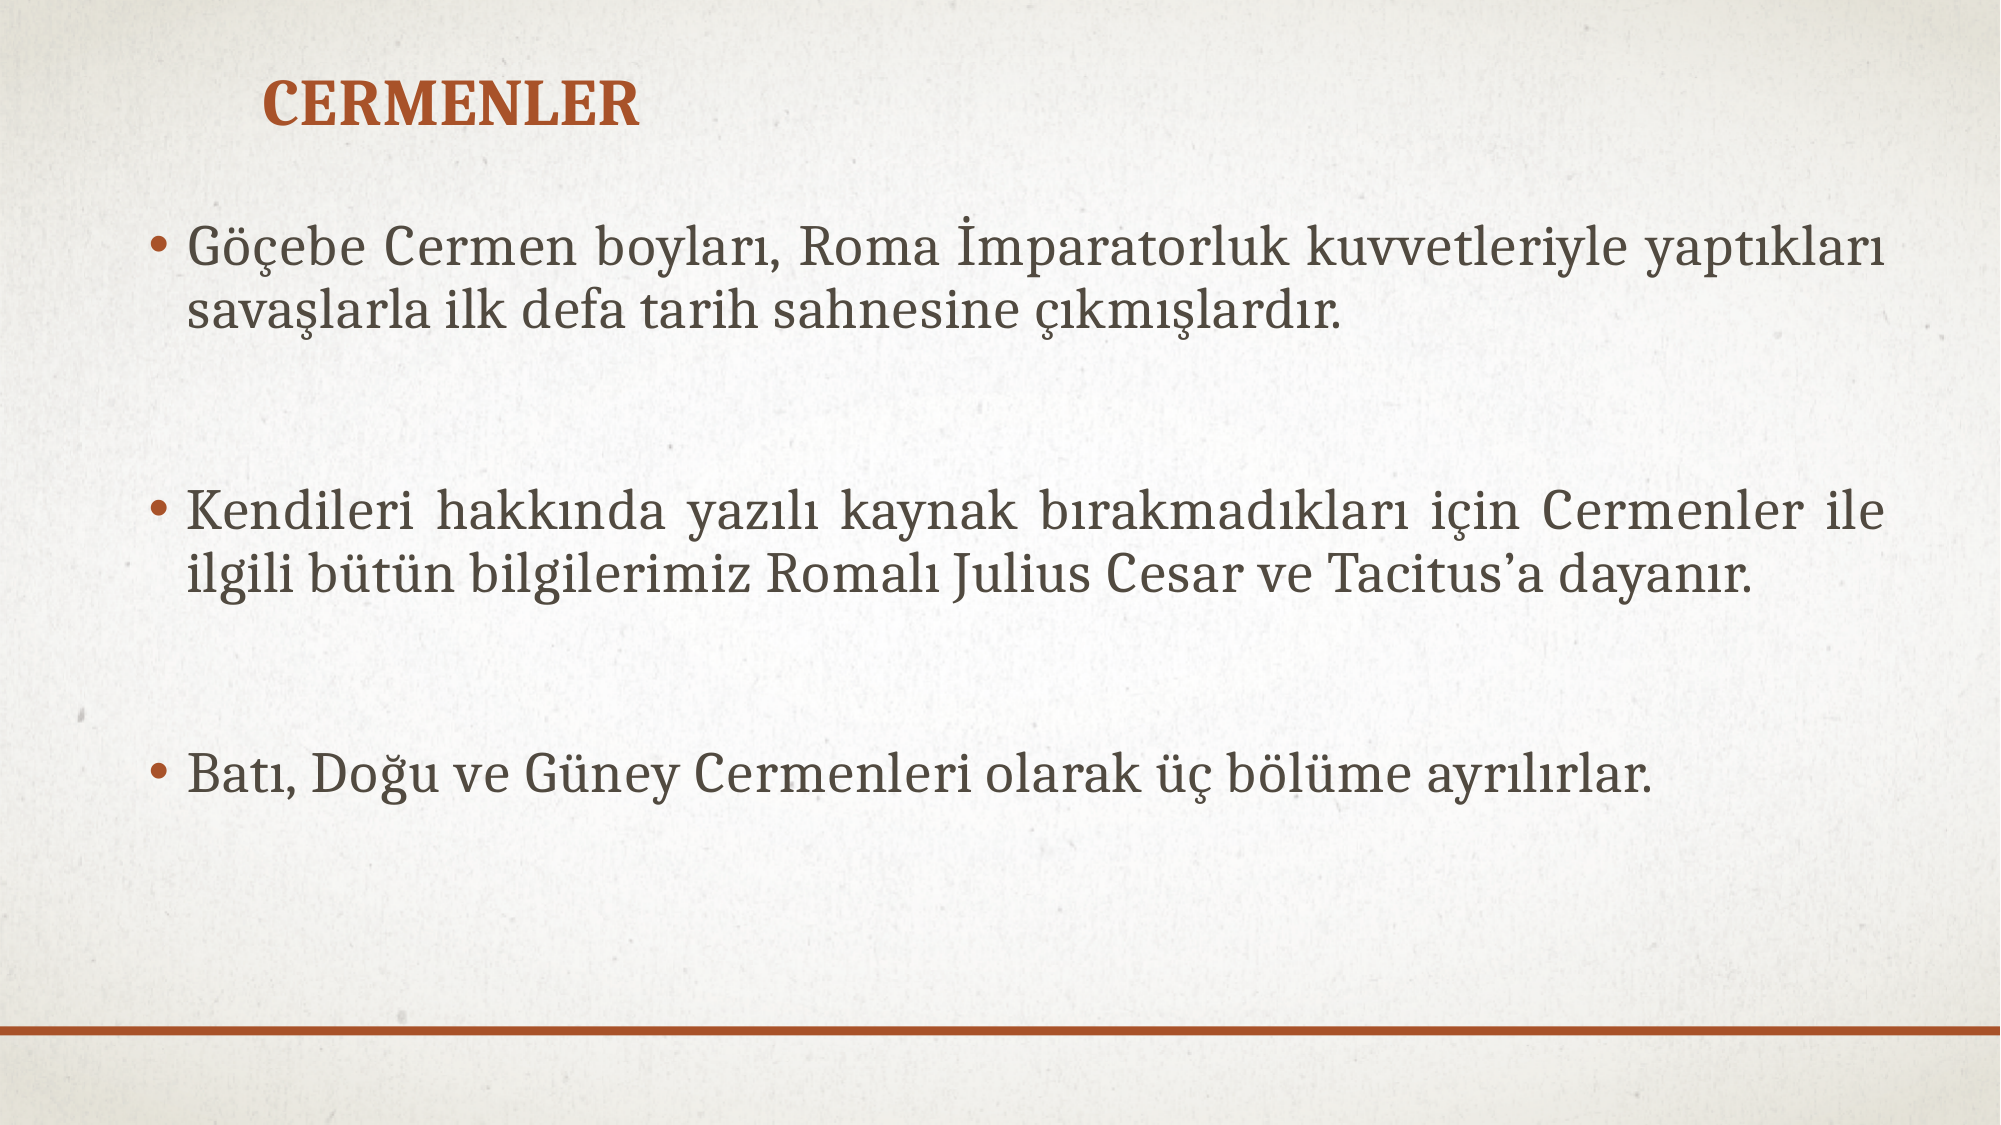

# Cermenler
Göçebe Cermen boyları, Roma İmparatorluk kuvvetleriyle yaptıkları savaşlarla ilk defa tarih sahnesine çıkmışlardır.

Kendileri hakkında yazılı kaynak bırakmadıkları için Cermenler ile ilgili bütün bilgilerimiz Romalı Julius Cesar ve Tacitus’a dayanır.

Batı, Doğu ve Güney Cermenleri olarak üç bölüme ayrılırlar.